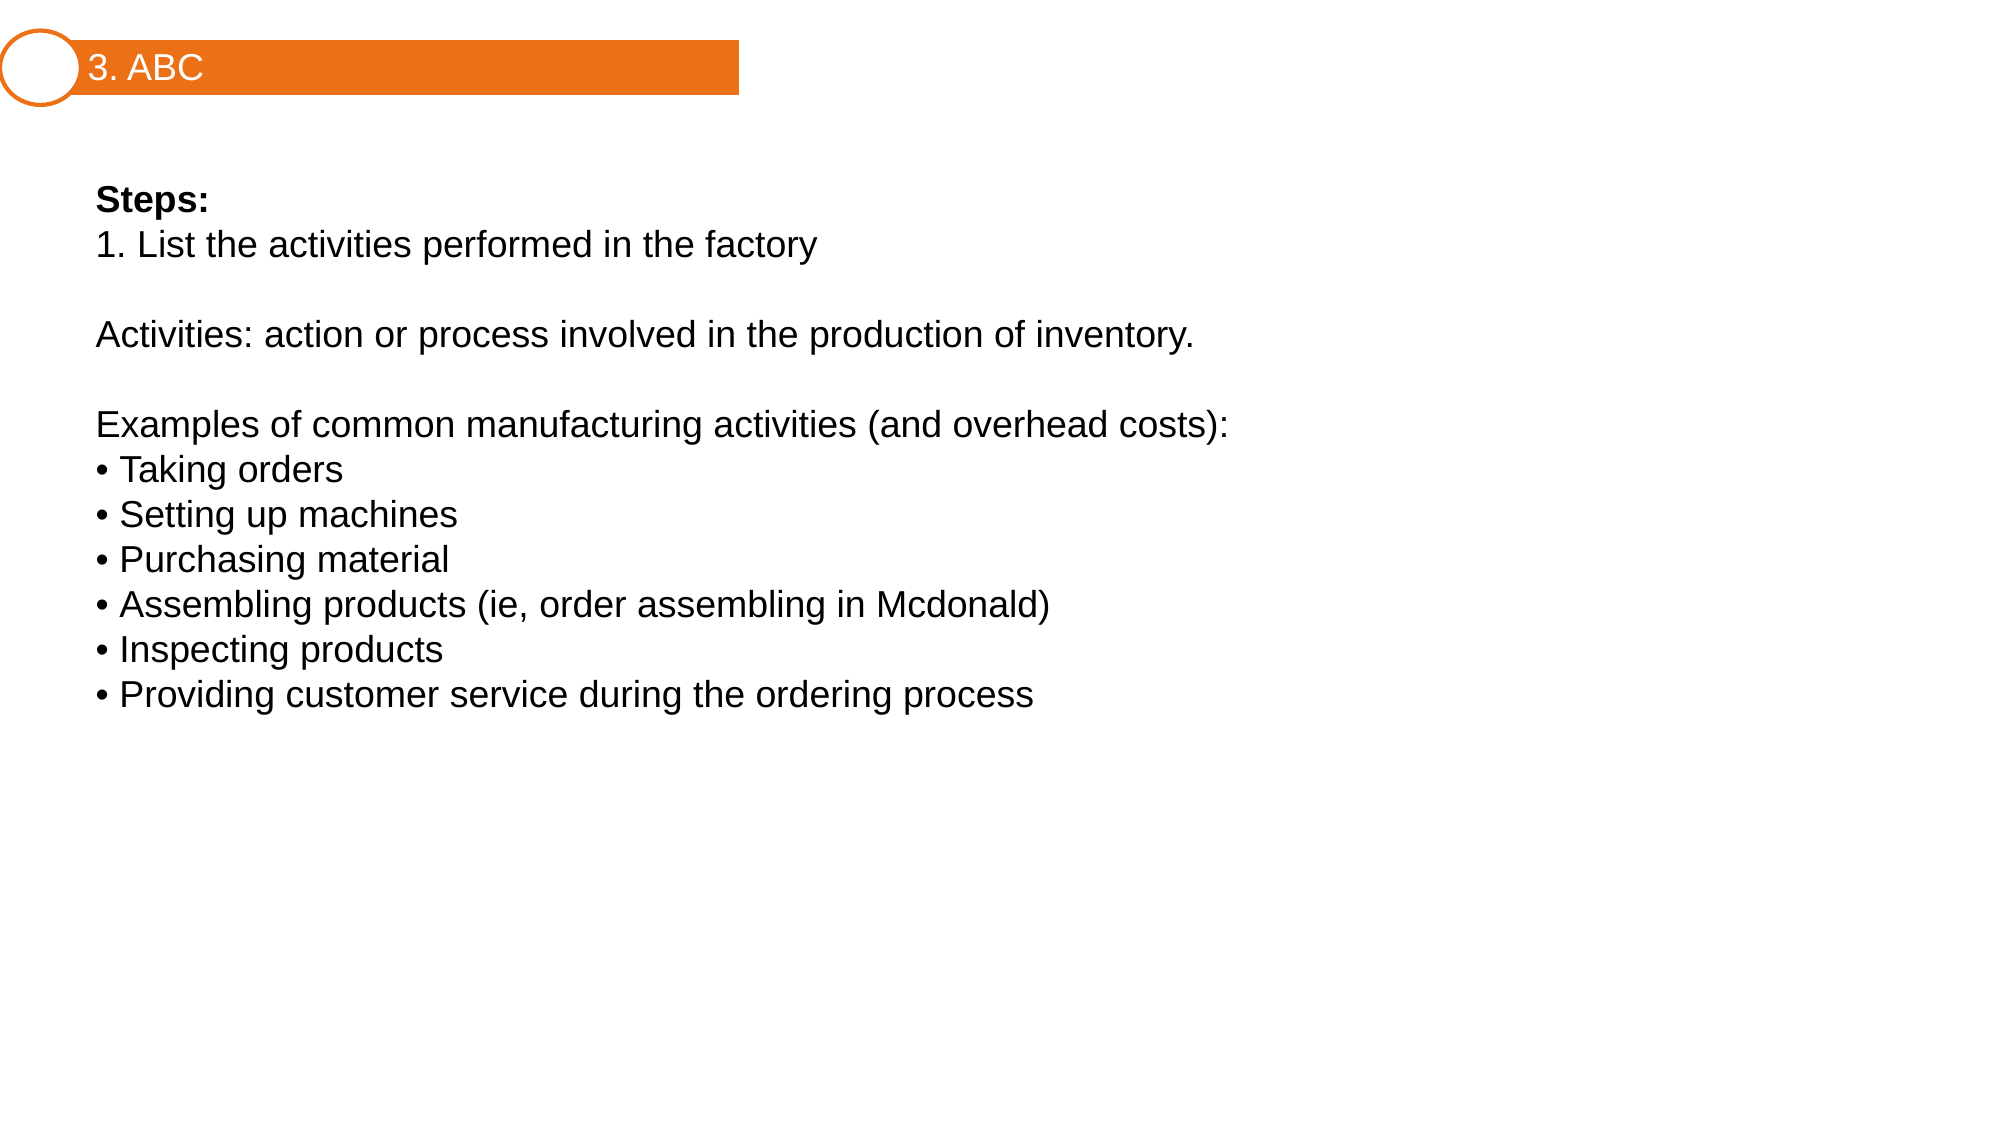

3. ABC

1. Cost Behavior Patterns and Assignment

2. Traditional Full Costing
Steps:
1. List the activities performed in the factory

Activities: action or process involved in the production of inventory.

Examples of common manufacturing activities (and overhead costs):
• Taking orders
• Setting up machines
• Purchasing material
• Assembling products (ie, order assembling in Mcdonald)
• Inspecting products
• Providing customer service during the ordering process